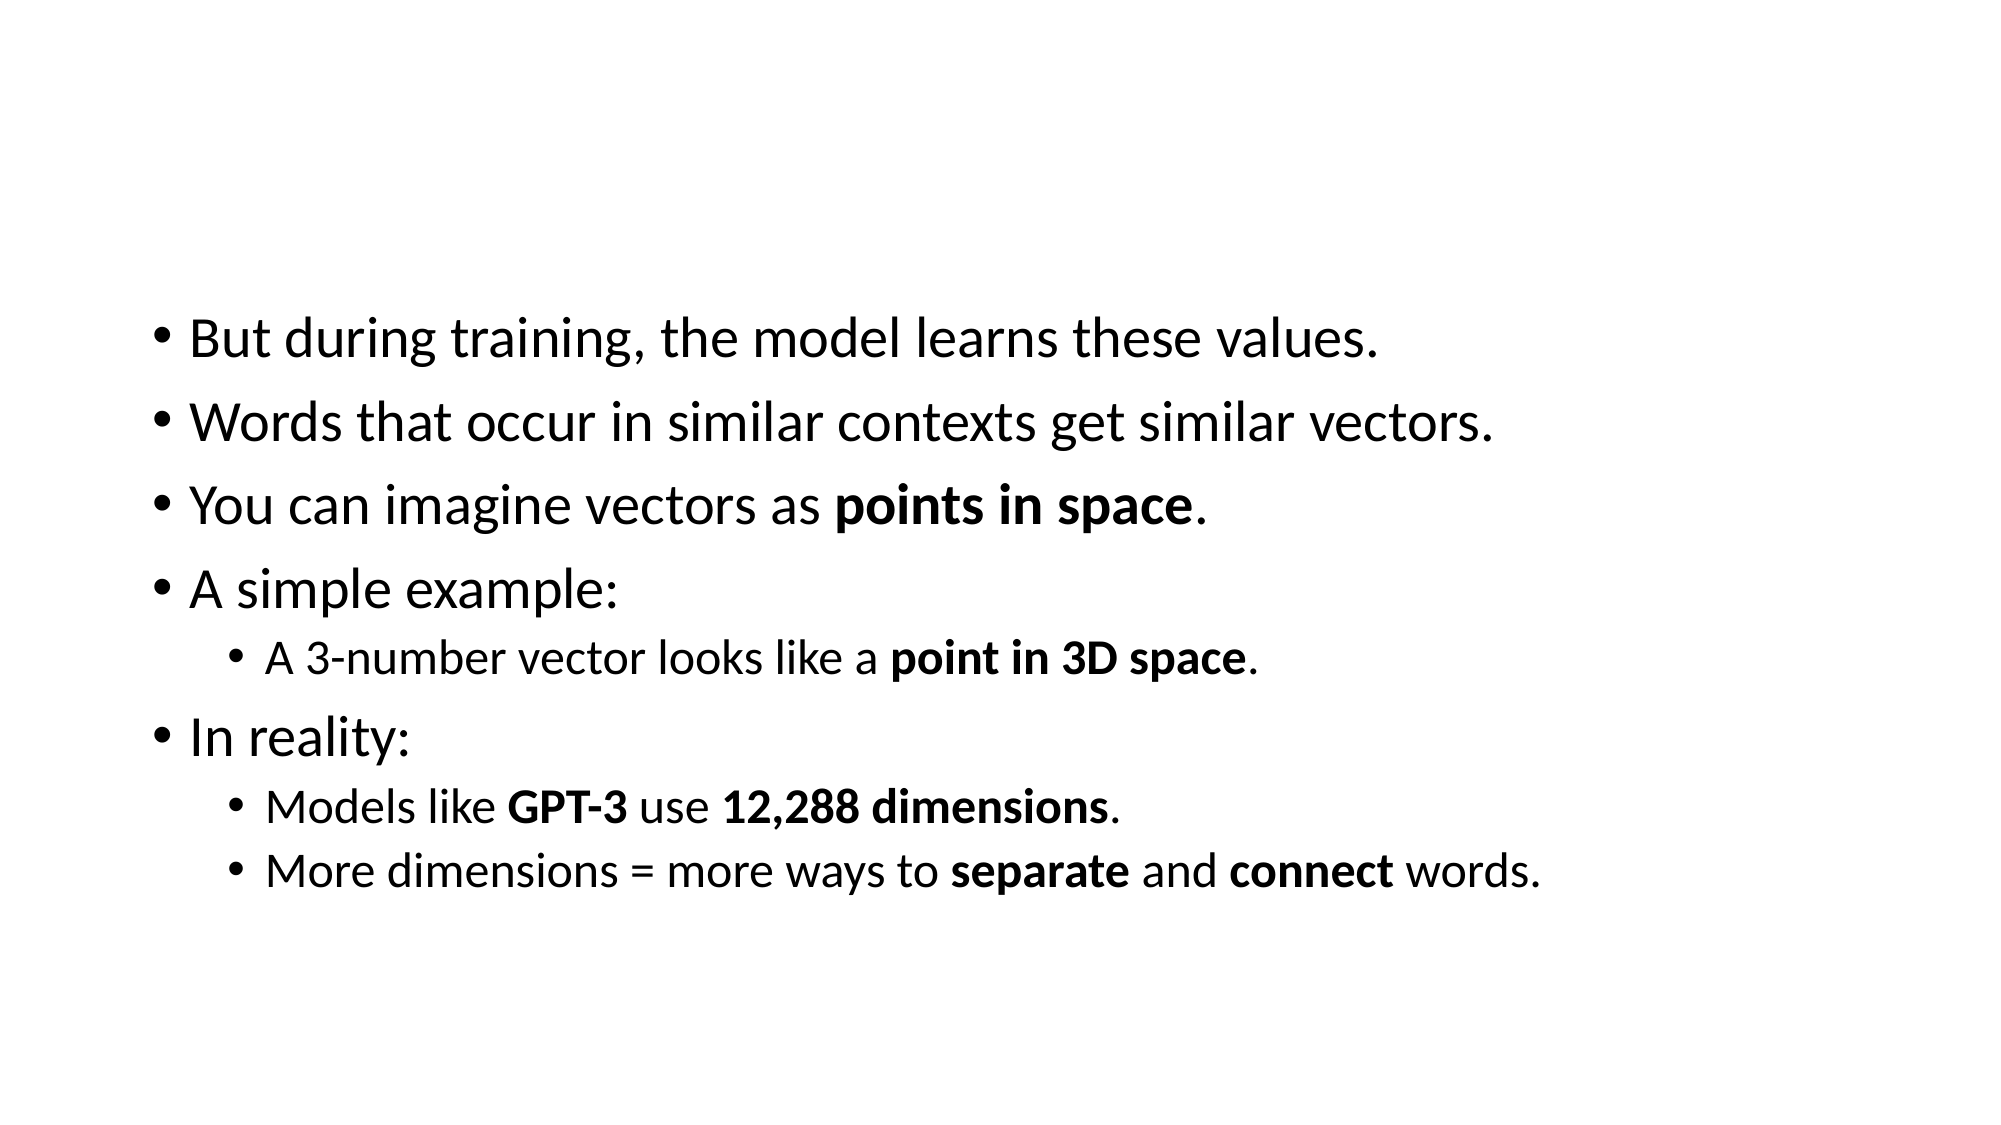

#
But during training, the model learns these values.
Words that occur in similar contexts get similar vectors.
You can imagine vectors as points in space.
A simple example:
A 3-number vector looks like a point in 3D space.
In reality:
Models like GPT-3 use 12,288 dimensions.
More dimensions = more ways to separate and connect words.